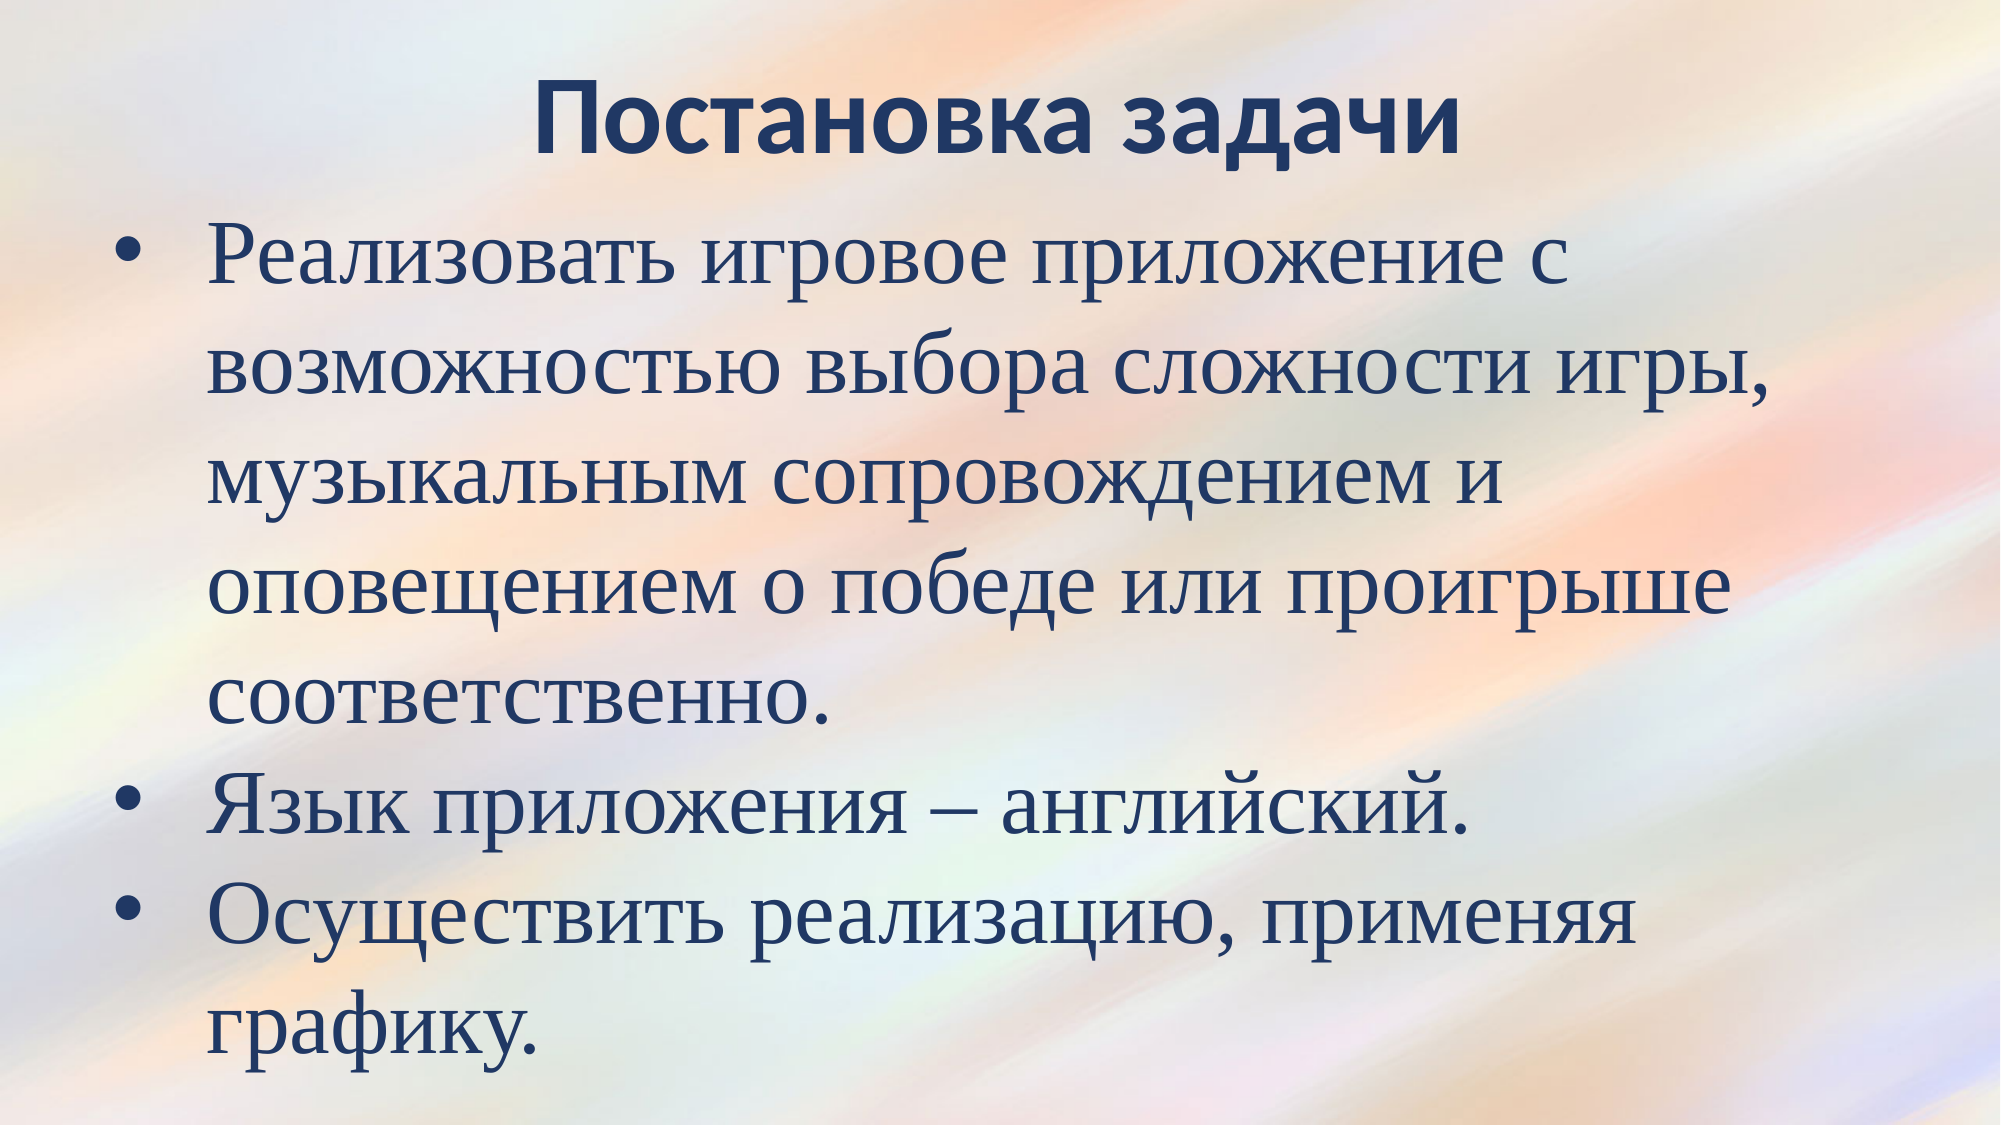

Постановка задачи
Реализовать игровое приложение с возможностью выбора сложности игры, музыкальным сопровождением и оповещением о победе или проигрыше соответственно.
Язык приложения – английский.
Осуществить реализацию, применяя графику.